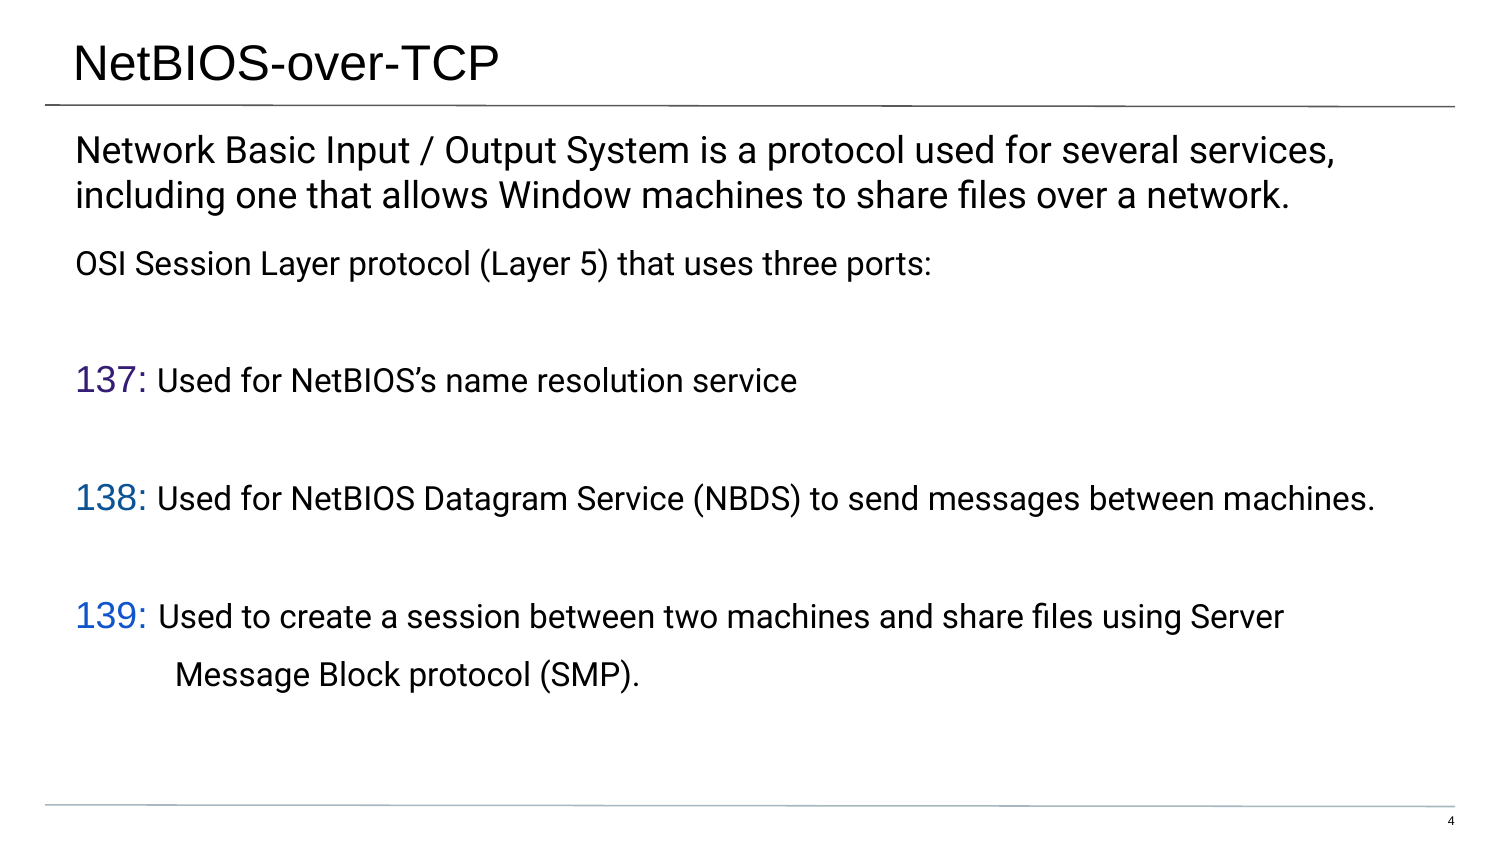

# NetBIOS-over-TCP
Network Basic Input / Output System is a protocol used for several services, including one that allows Window machines to share files over a network.

OSI Session Layer protocol (Layer 5) that uses three ports:

137: Used for NetBIOS’s name resolution service

138: Used for NetBIOS Datagram Service (NBDS) to send messages between machines.

139: Used to create a session between two machines and share files using Server
   Message Block protocol (SMP).

4